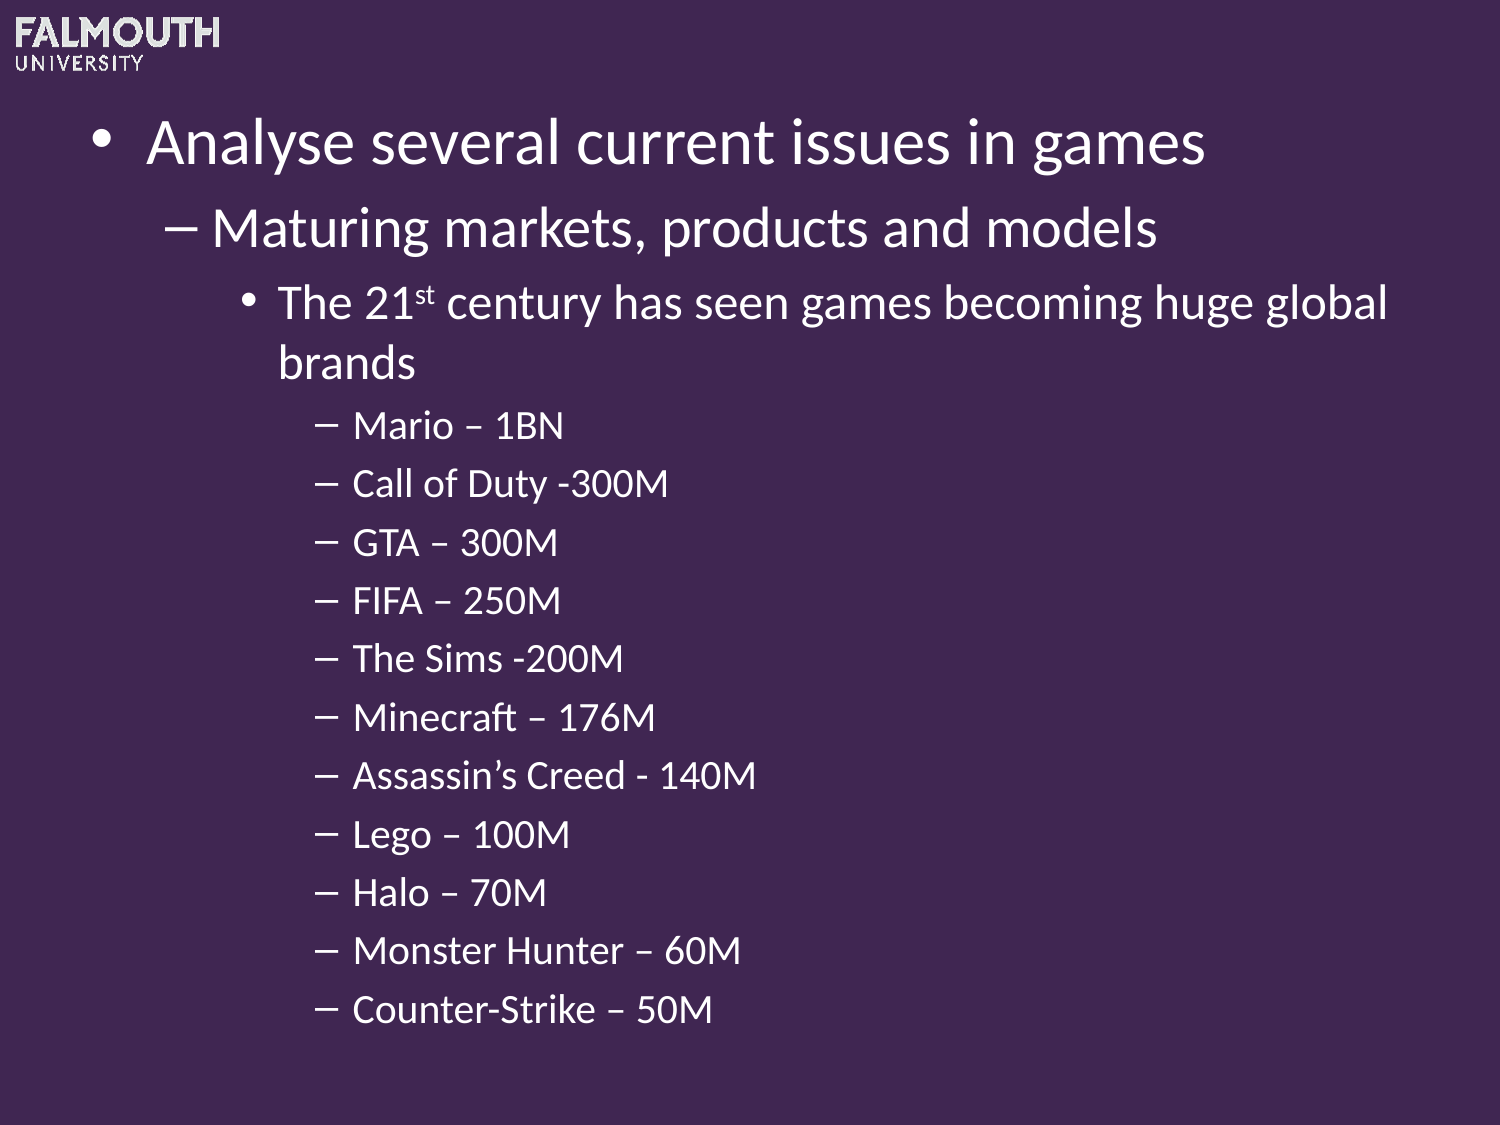

Analyse several current issues in games
Maturing markets, products and models
The 21st century has seen games becoming huge global brands
Mario – 1BN
Call of Duty -300M
GTA – 300M
FIFA – 250M
The Sims -200M
Minecraft – 176M
Assassin’s Creed - 140M
Lego – 100M
Halo – 70M
Monster Hunter – 60M
Counter-Strike – 50M